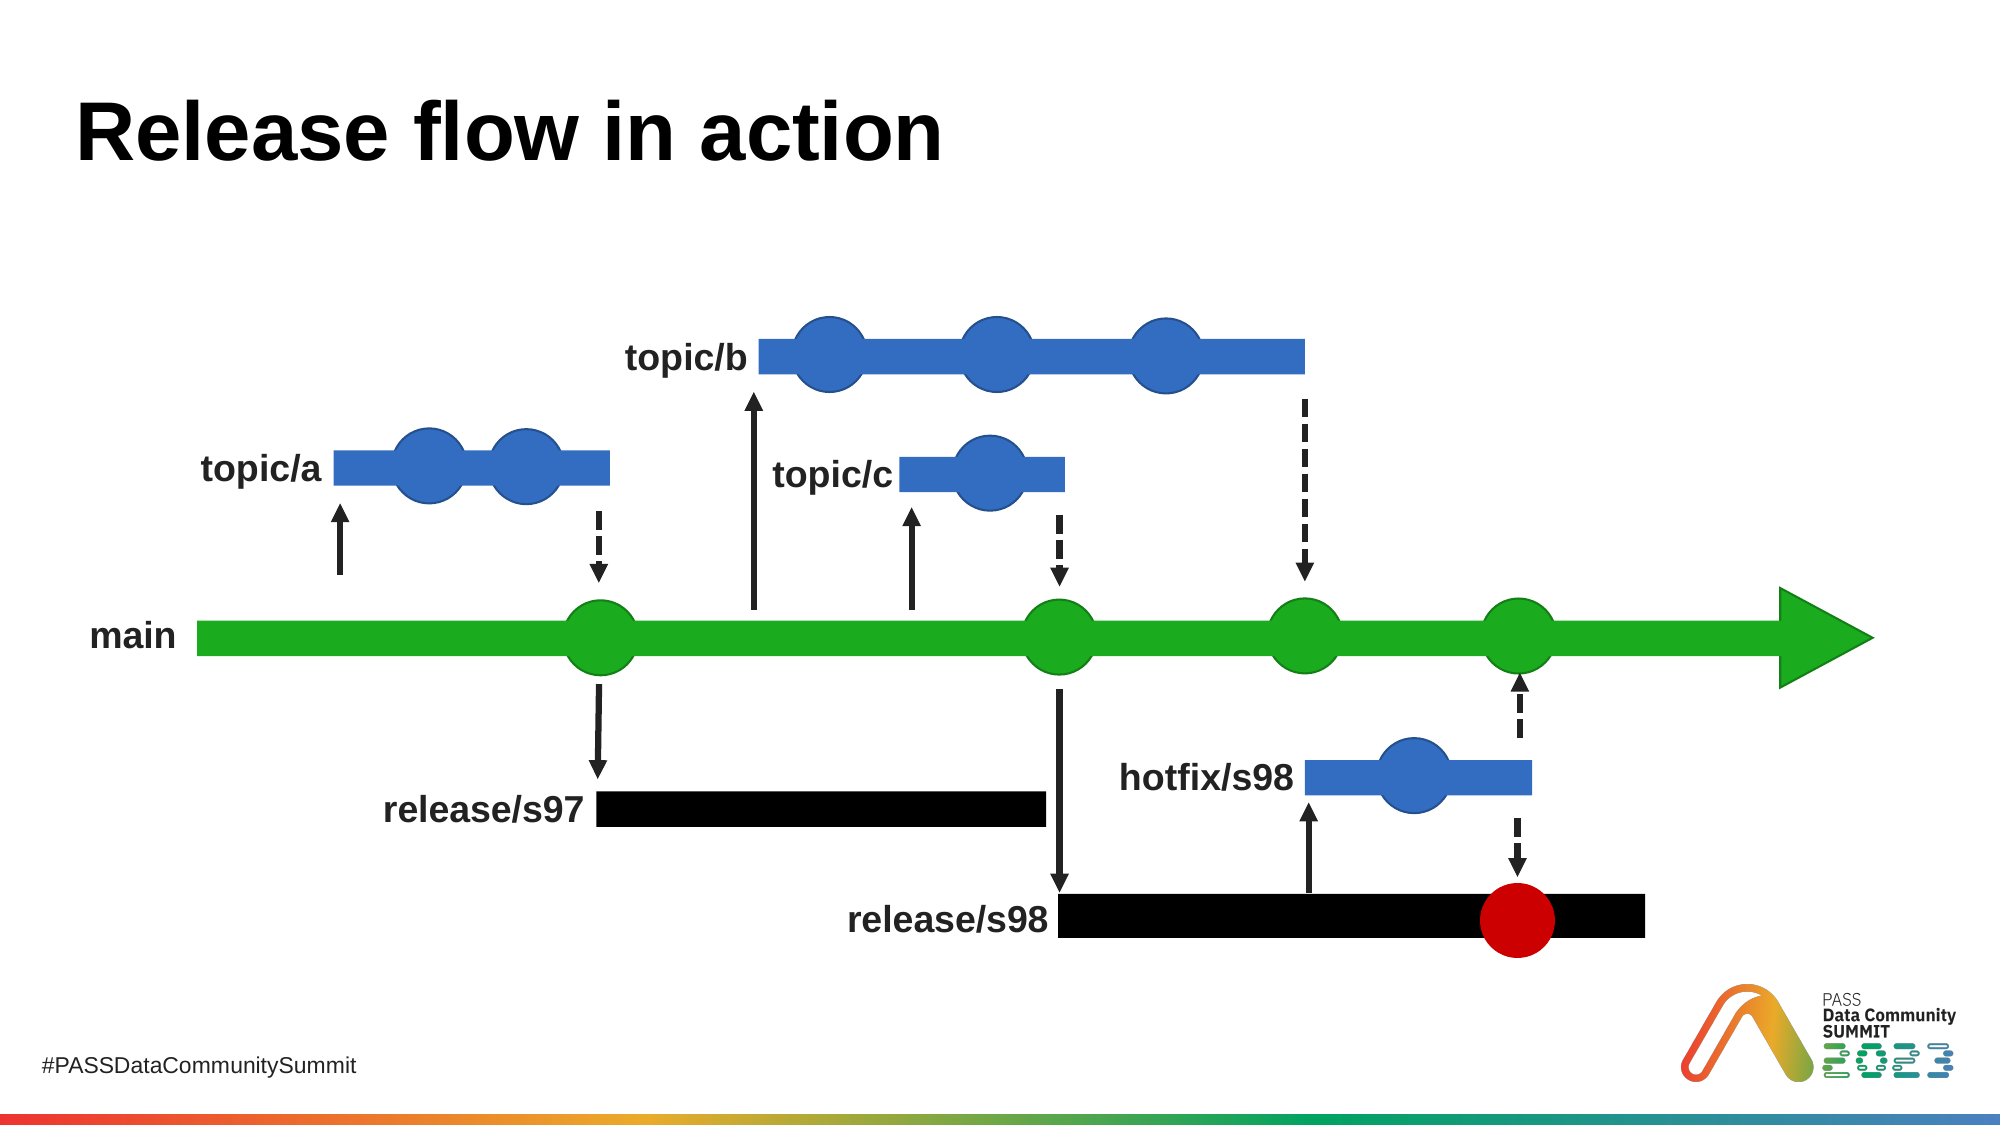

# Release flow in action

topic/b

topic/a

topic/c

main

hotfix/s98

release/s97

release/s98